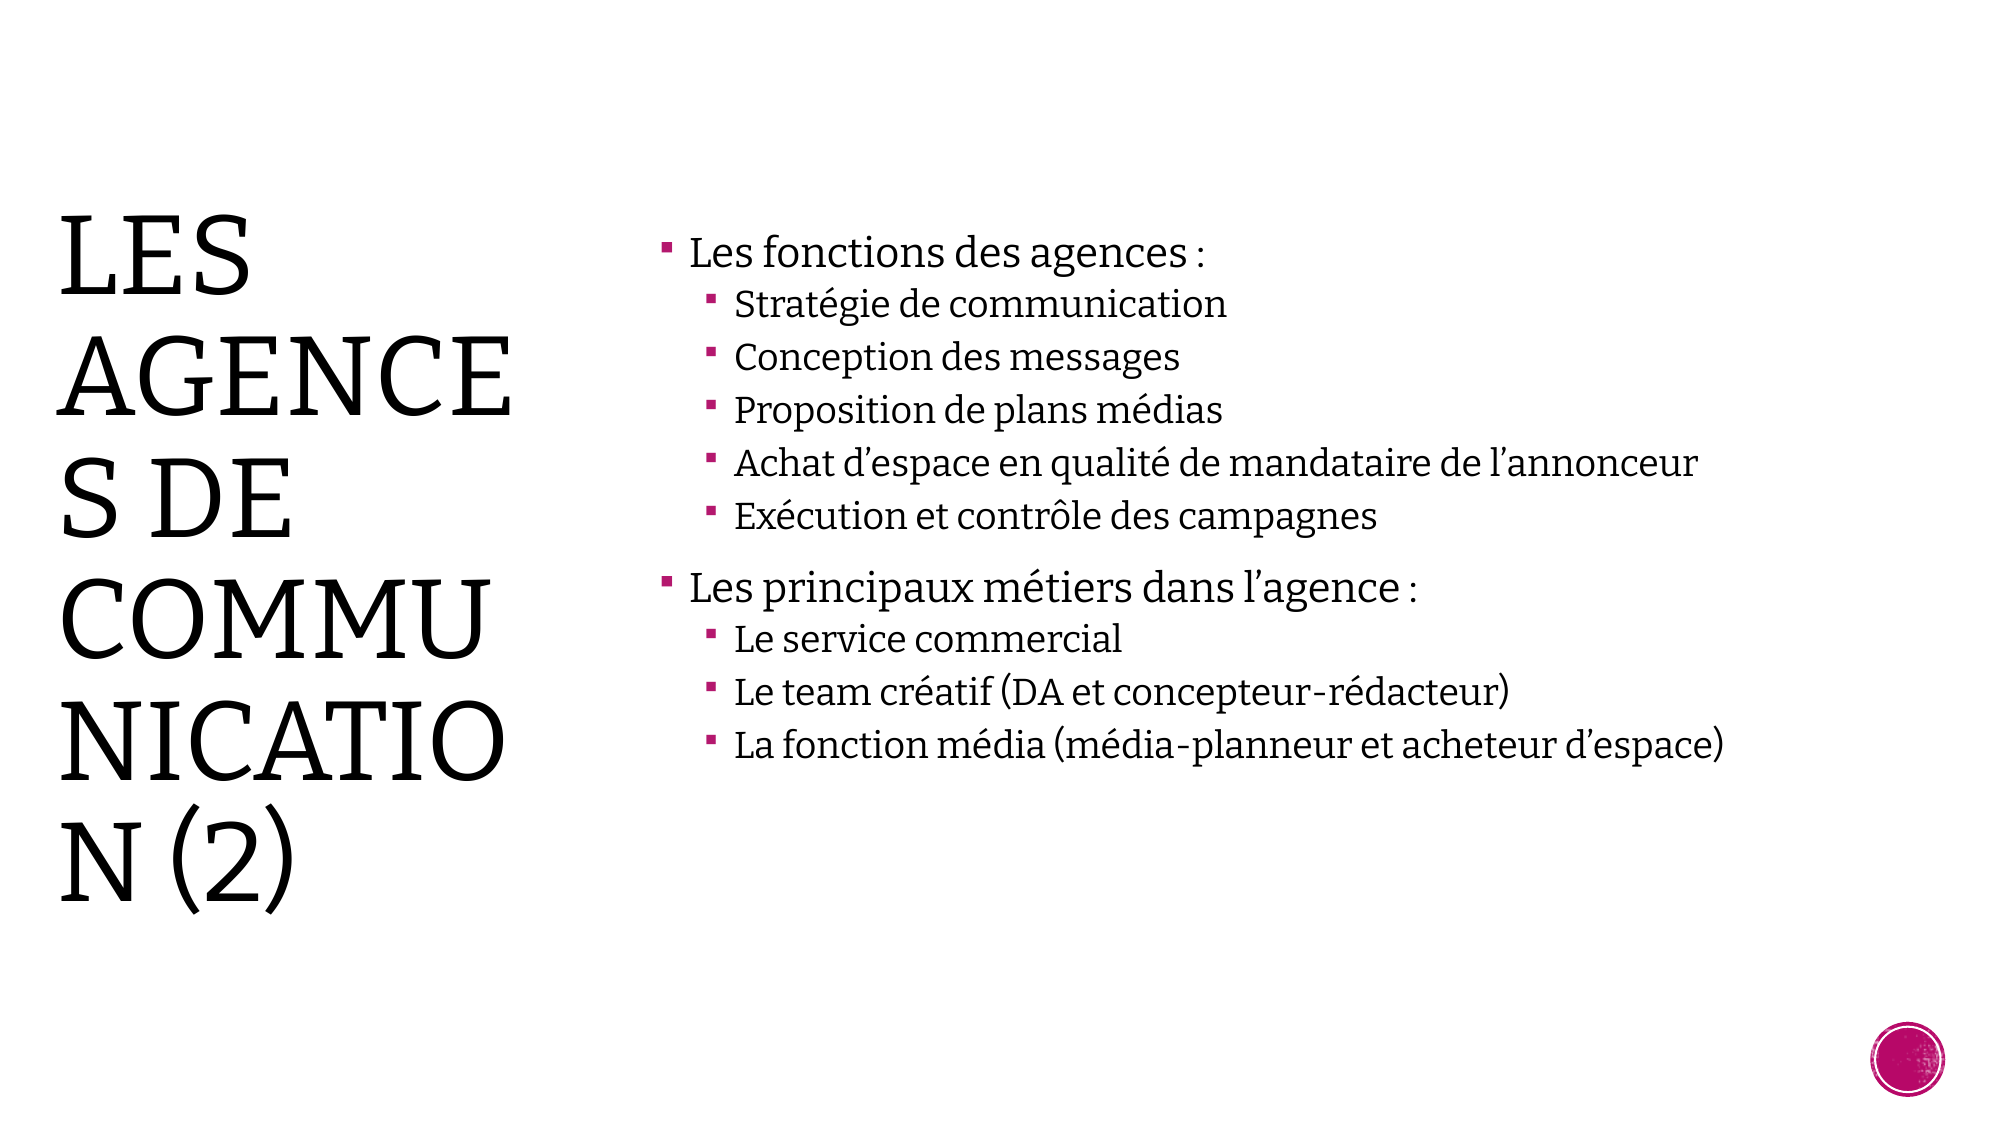

# Les agences de communication (2)
Les fonctions des agences :
Stratégie de communication
Conception des messages
Proposition de plans médias
Achat d’espace en qualité de mandataire de l’annonceur
Exécution et contrôle des campagnes
Les principaux métiers dans l’agence :
Le service commercial
Le team créatif (DA et concepteur-rédacteur)
La fonction média (média-planneur et acheteur d’espace)